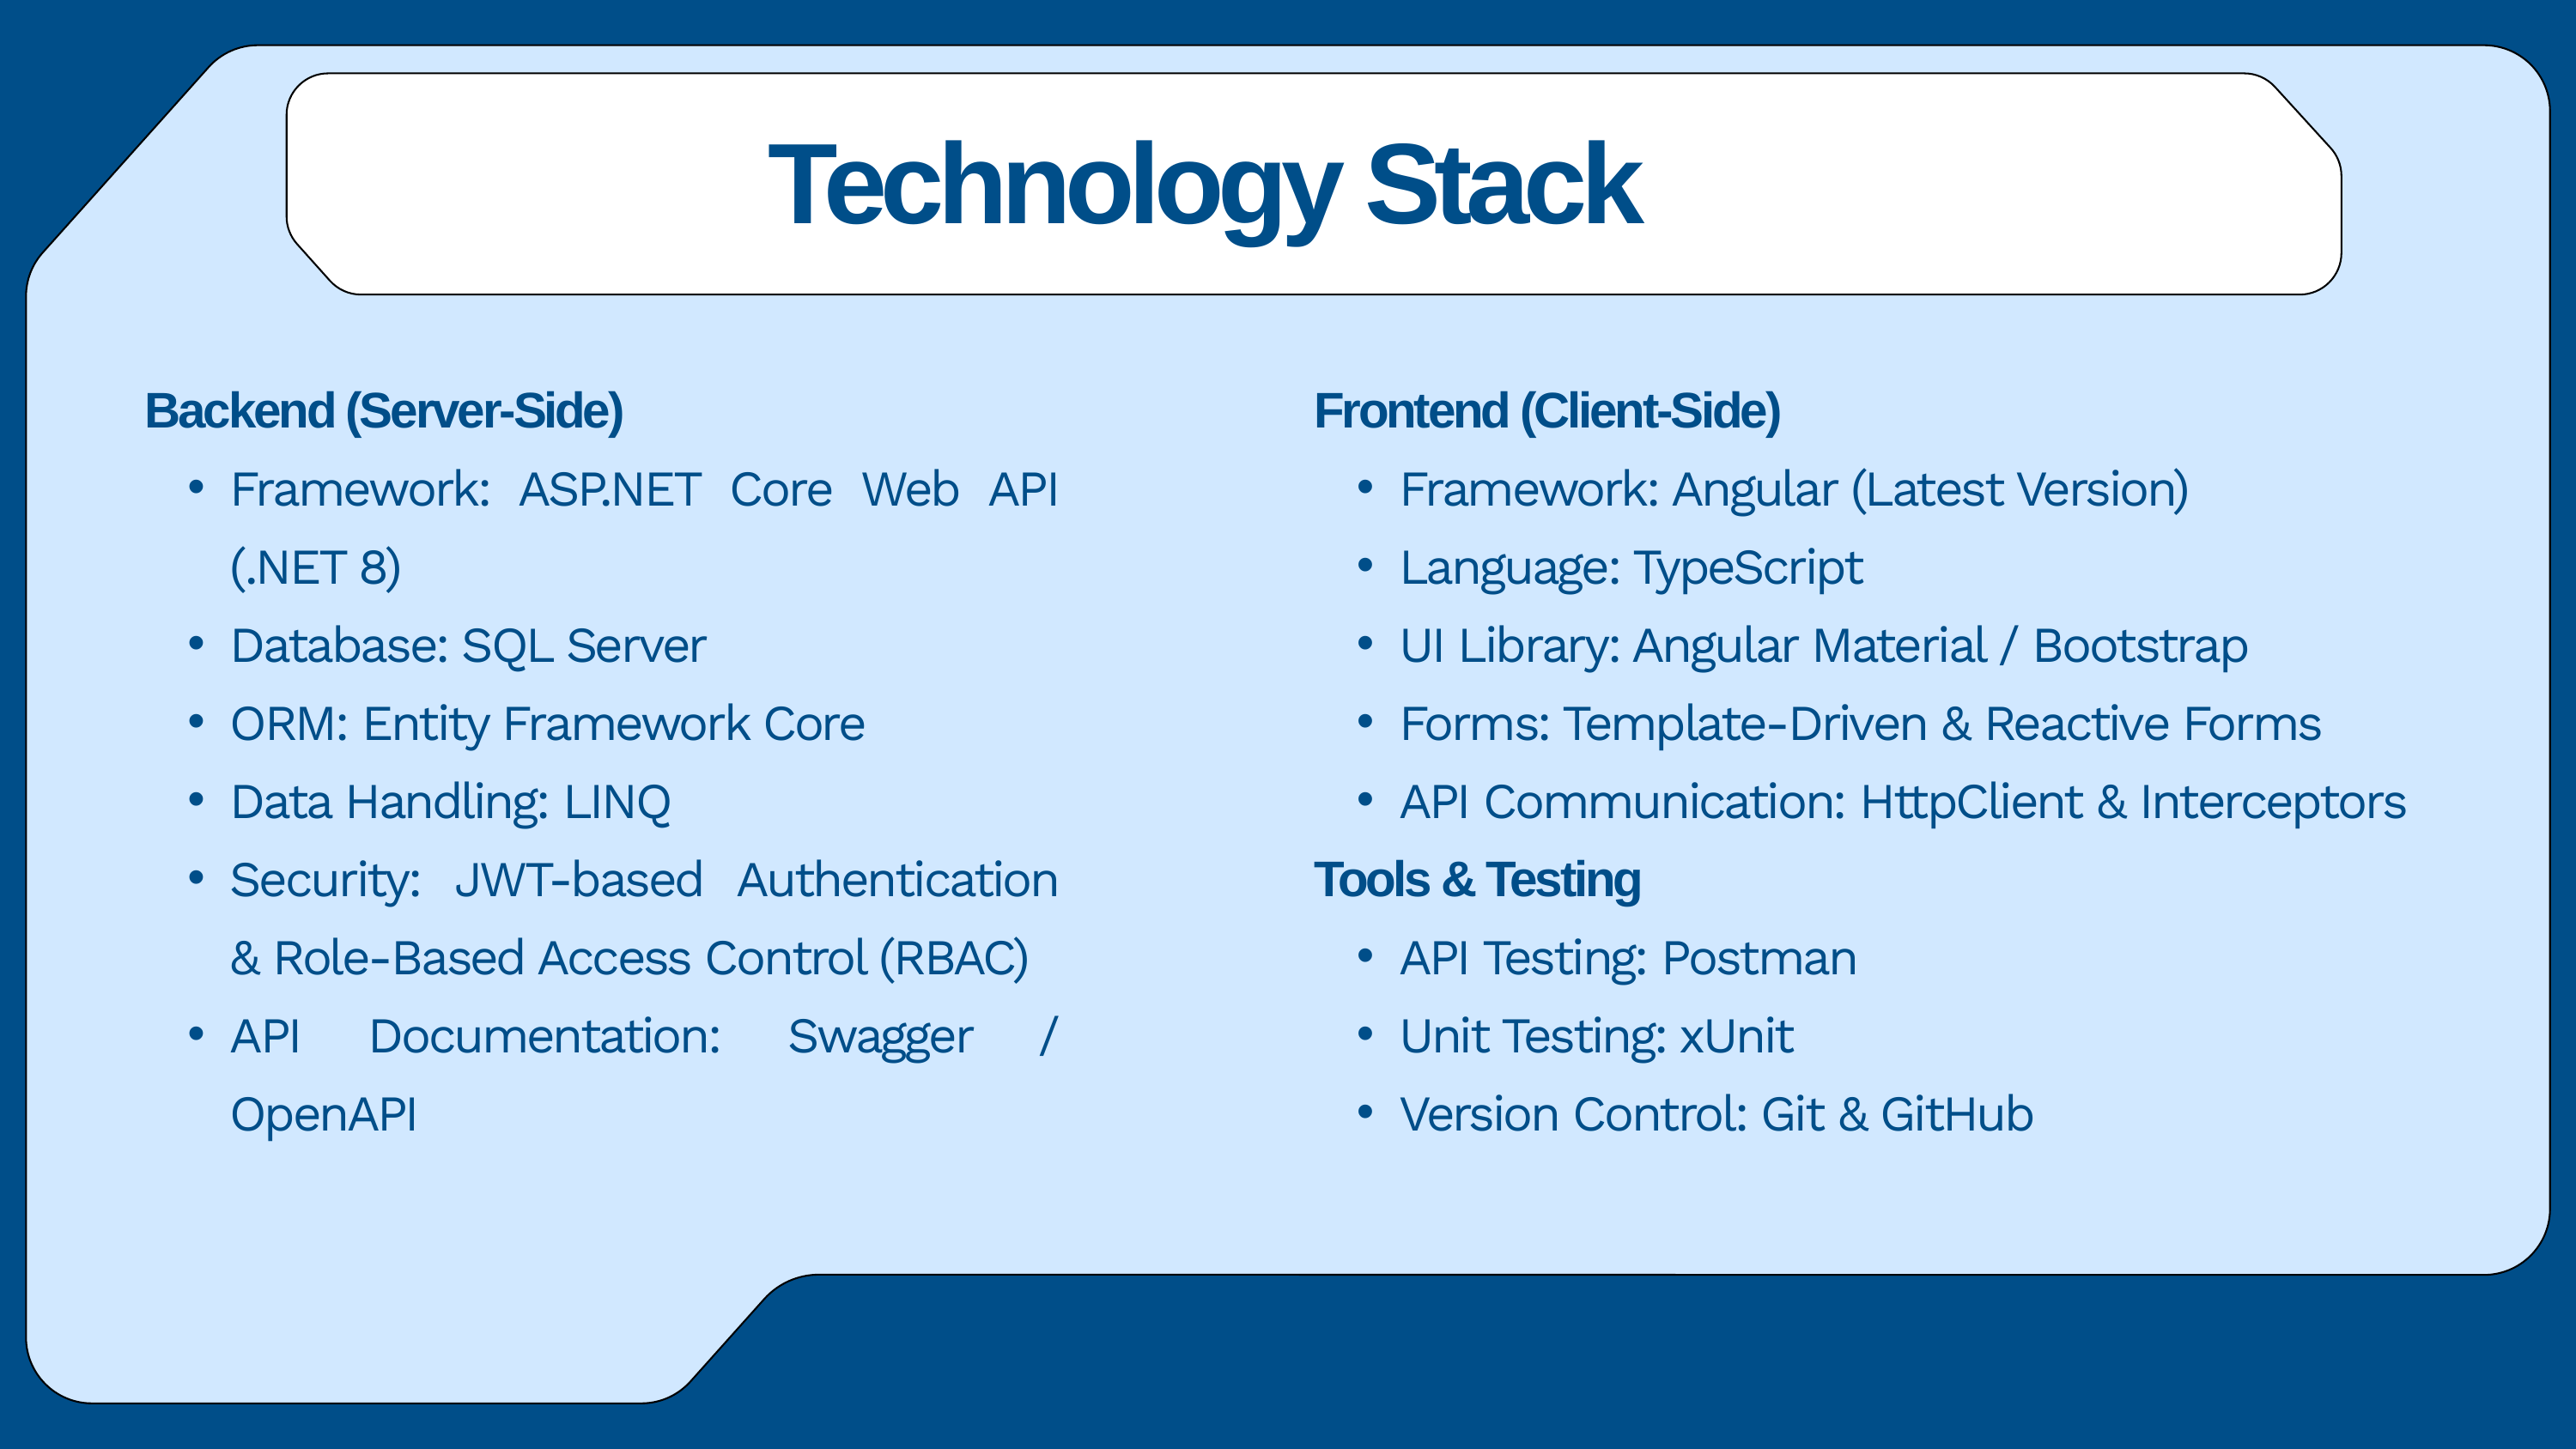

Technology Stack
Backend (Server-Side)
Framework: ASP.NET Core Web API (.NET 8)
Database: SQL Server
ORM: Entity Framework Core
Data Handling: LINQ
Security: JWT-based Authentication & Role-Based Access Control (RBAC)
API Documentation: Swagger / OpenAPI

Frontend (Client-Side)
Framework: Angular (Latest Version)
Language: TypeScript
UI Library: Angular Material / Bootstrap
Forms: Template-Driven & Reactive Forms
API Communication: HttpClient & Interceptors
Tools & Testing
API Testing: Postman
Unit Testing: xUnit
Version Control: Git & GitHub